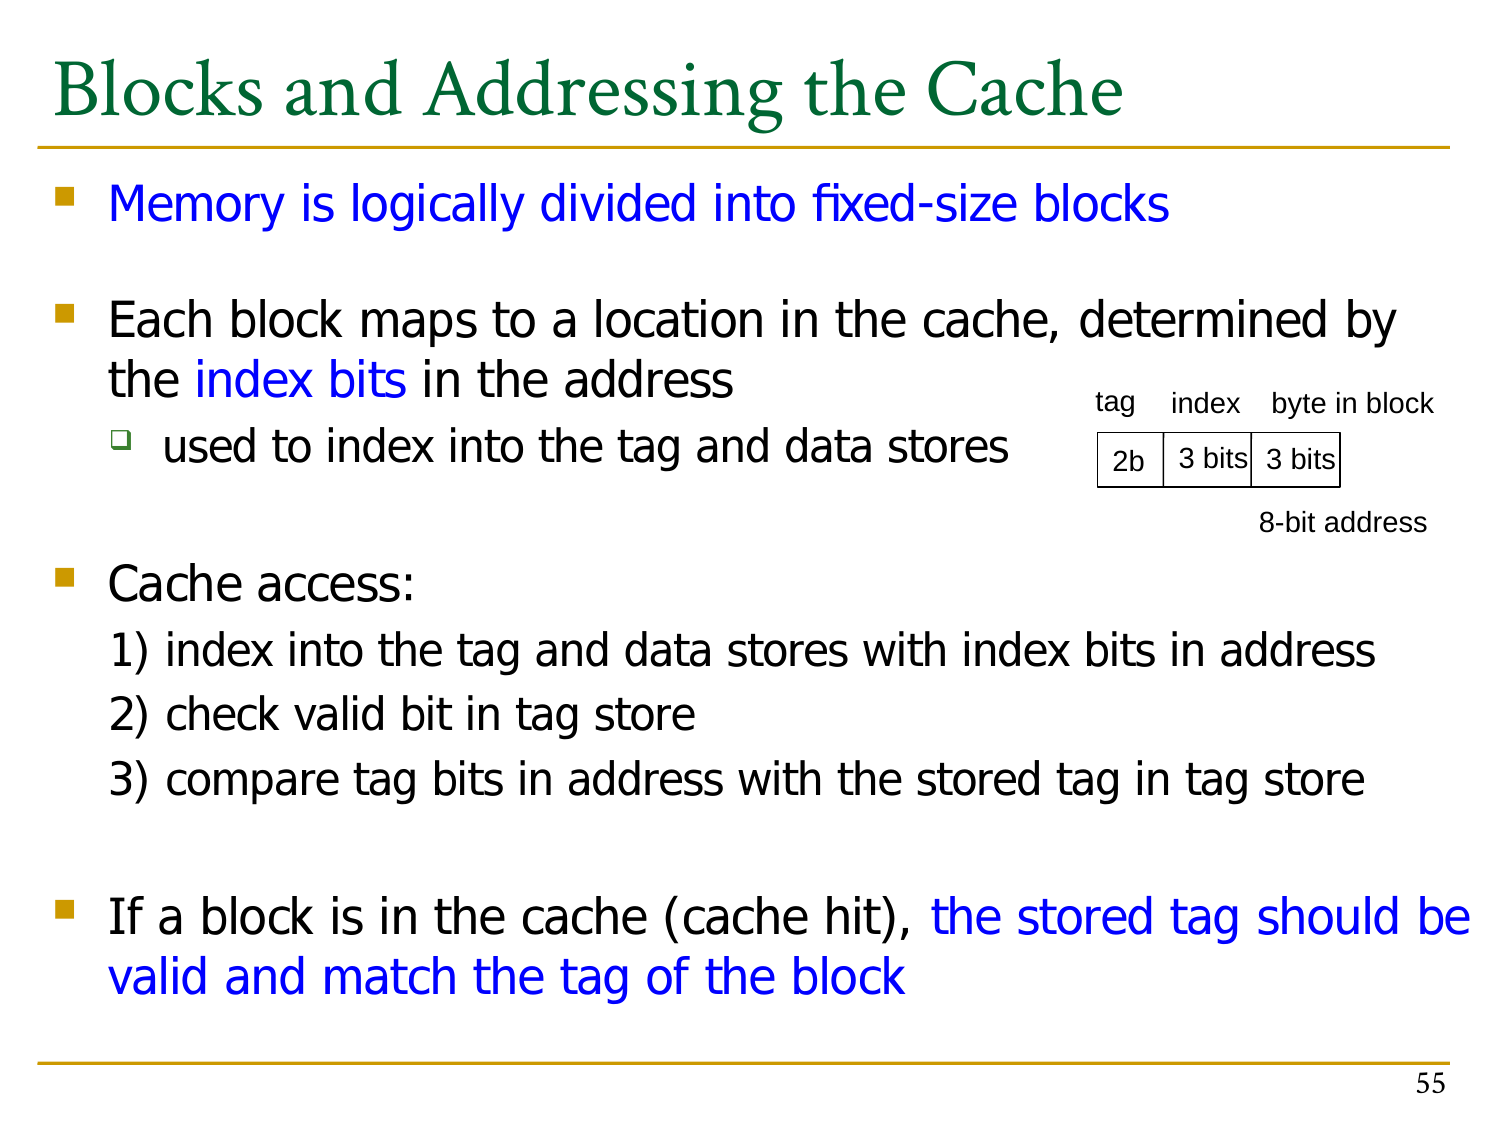

# Blocks and Addressing the Cache
Memory is logically divided into fixed-size blocks

Each block maps to a location in the cache, determined by the index bits in the address
used to index into the tag and data stores

Cache access:
1) index into the tag and data stores with index bits in address
2) check valid bit in tag store
3) compare tag bits in address with the stored tag in tag store

If a block is in the cache (cache hit), the stored tag should be valid and match the tag of the block
tag
index
byte in block
3 bits

3 bits
2b
8-bit address
55